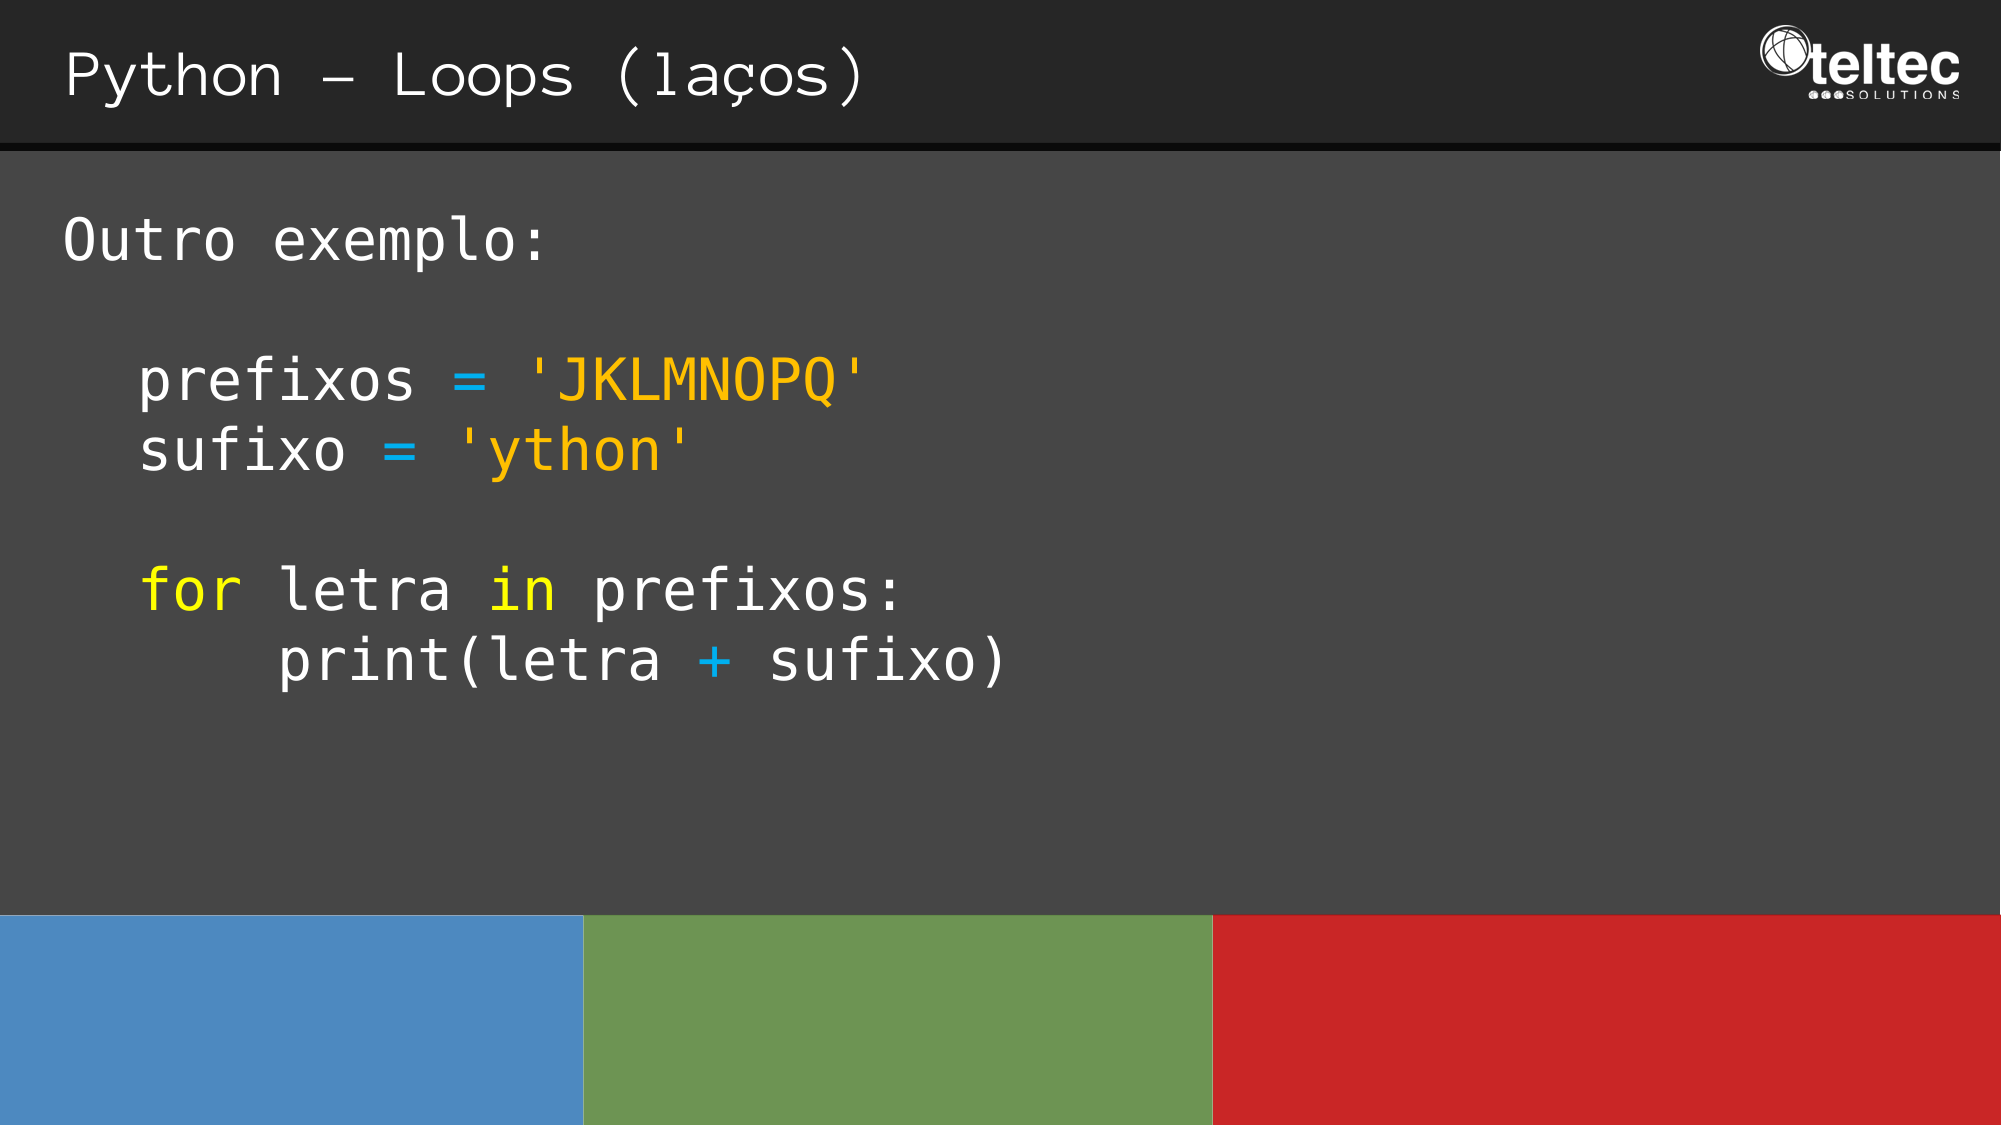

Python – Loops (laços)
Outro exemplo:

prefixos = 'JKLMNOPQ'
sufixo = 'ython'

for letra in prefixos:
    print(letra + sufixo)